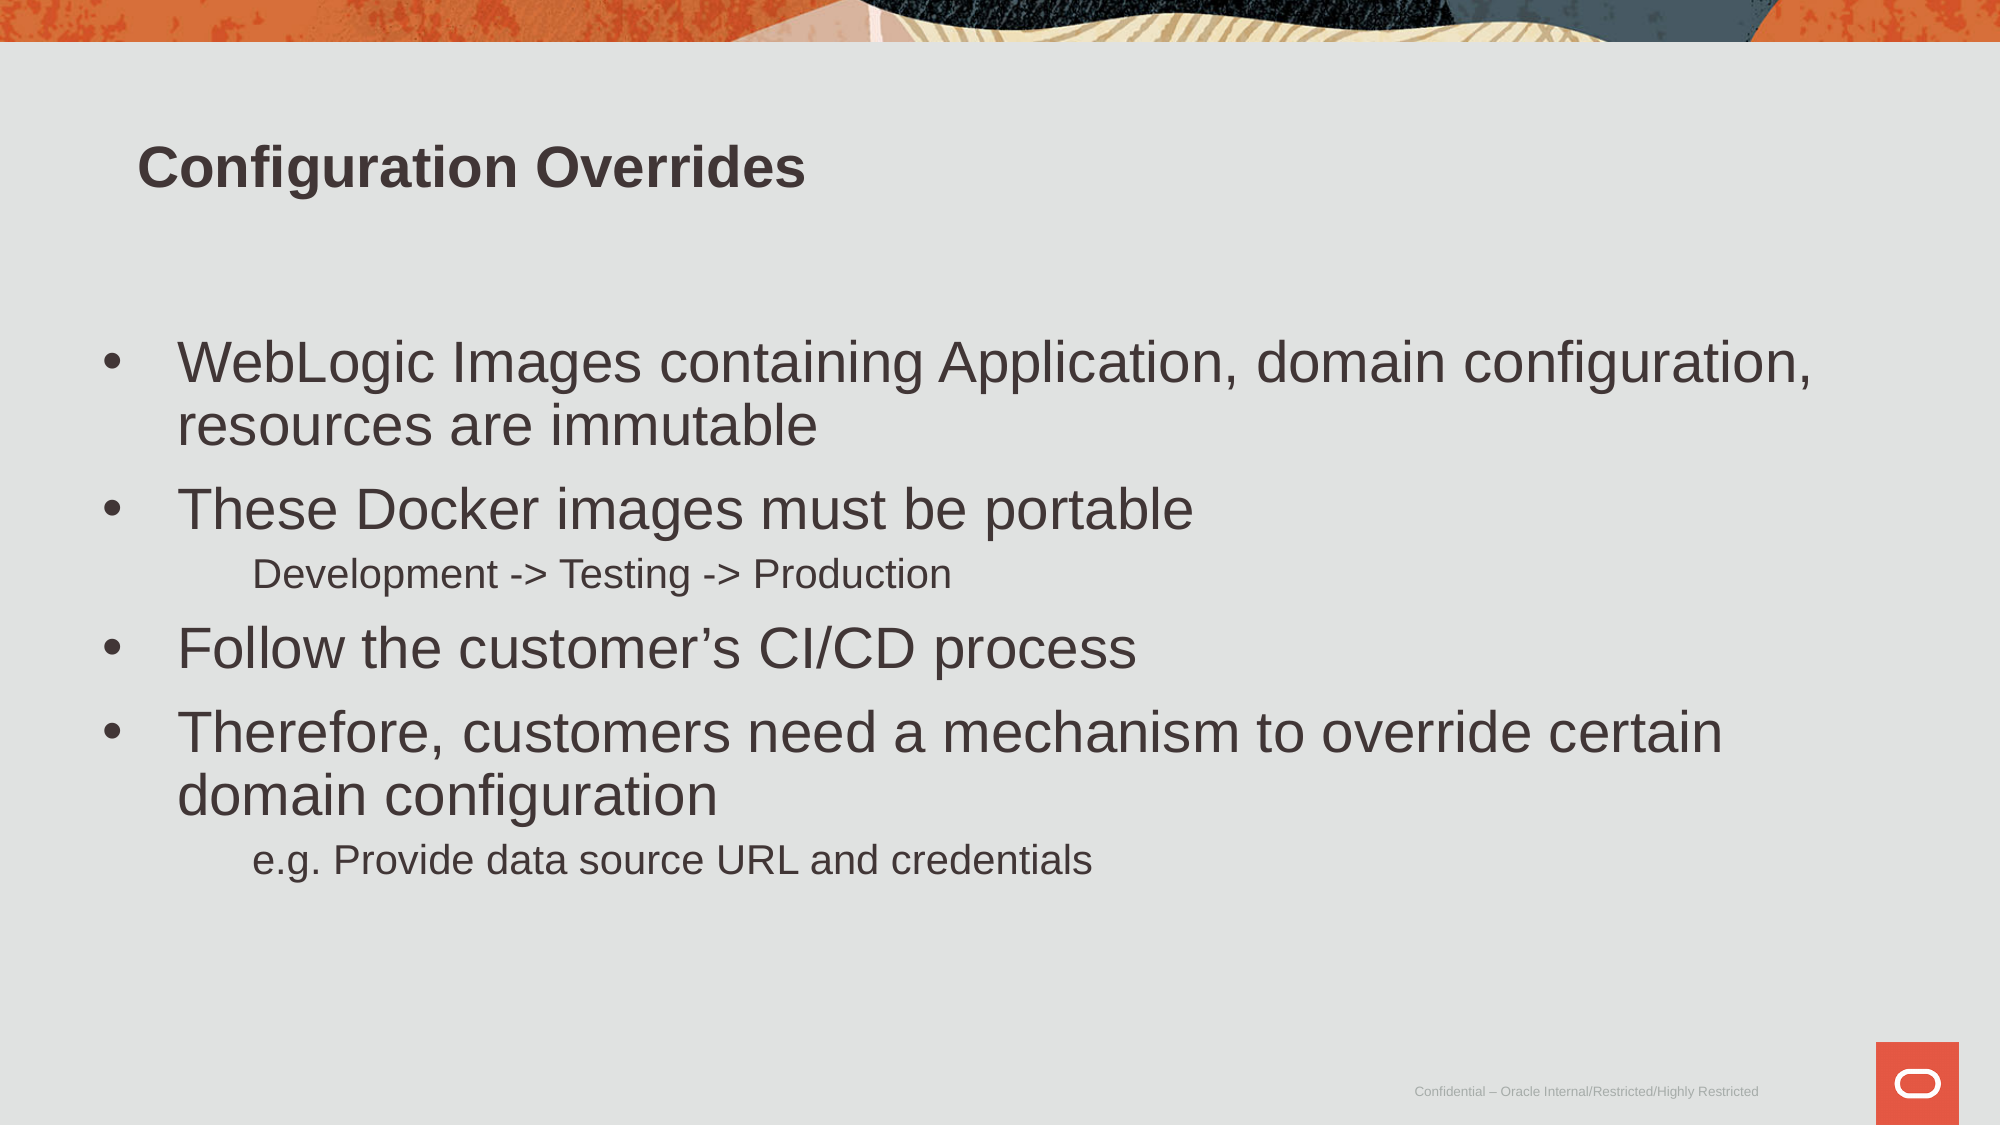

# Configuration Overrides
WebLogic Images containing Application, domain configuration, resources are immutable
These Docker images must be portable
Development -> Testing -> Production
Follow the customer’s CI/CD process
Therefore, customers need a mechanism to override certain domain configuration
e.g. Provide data source URL and credentials
Confidential – Oracle Internal/Restricted/Highly Restricted